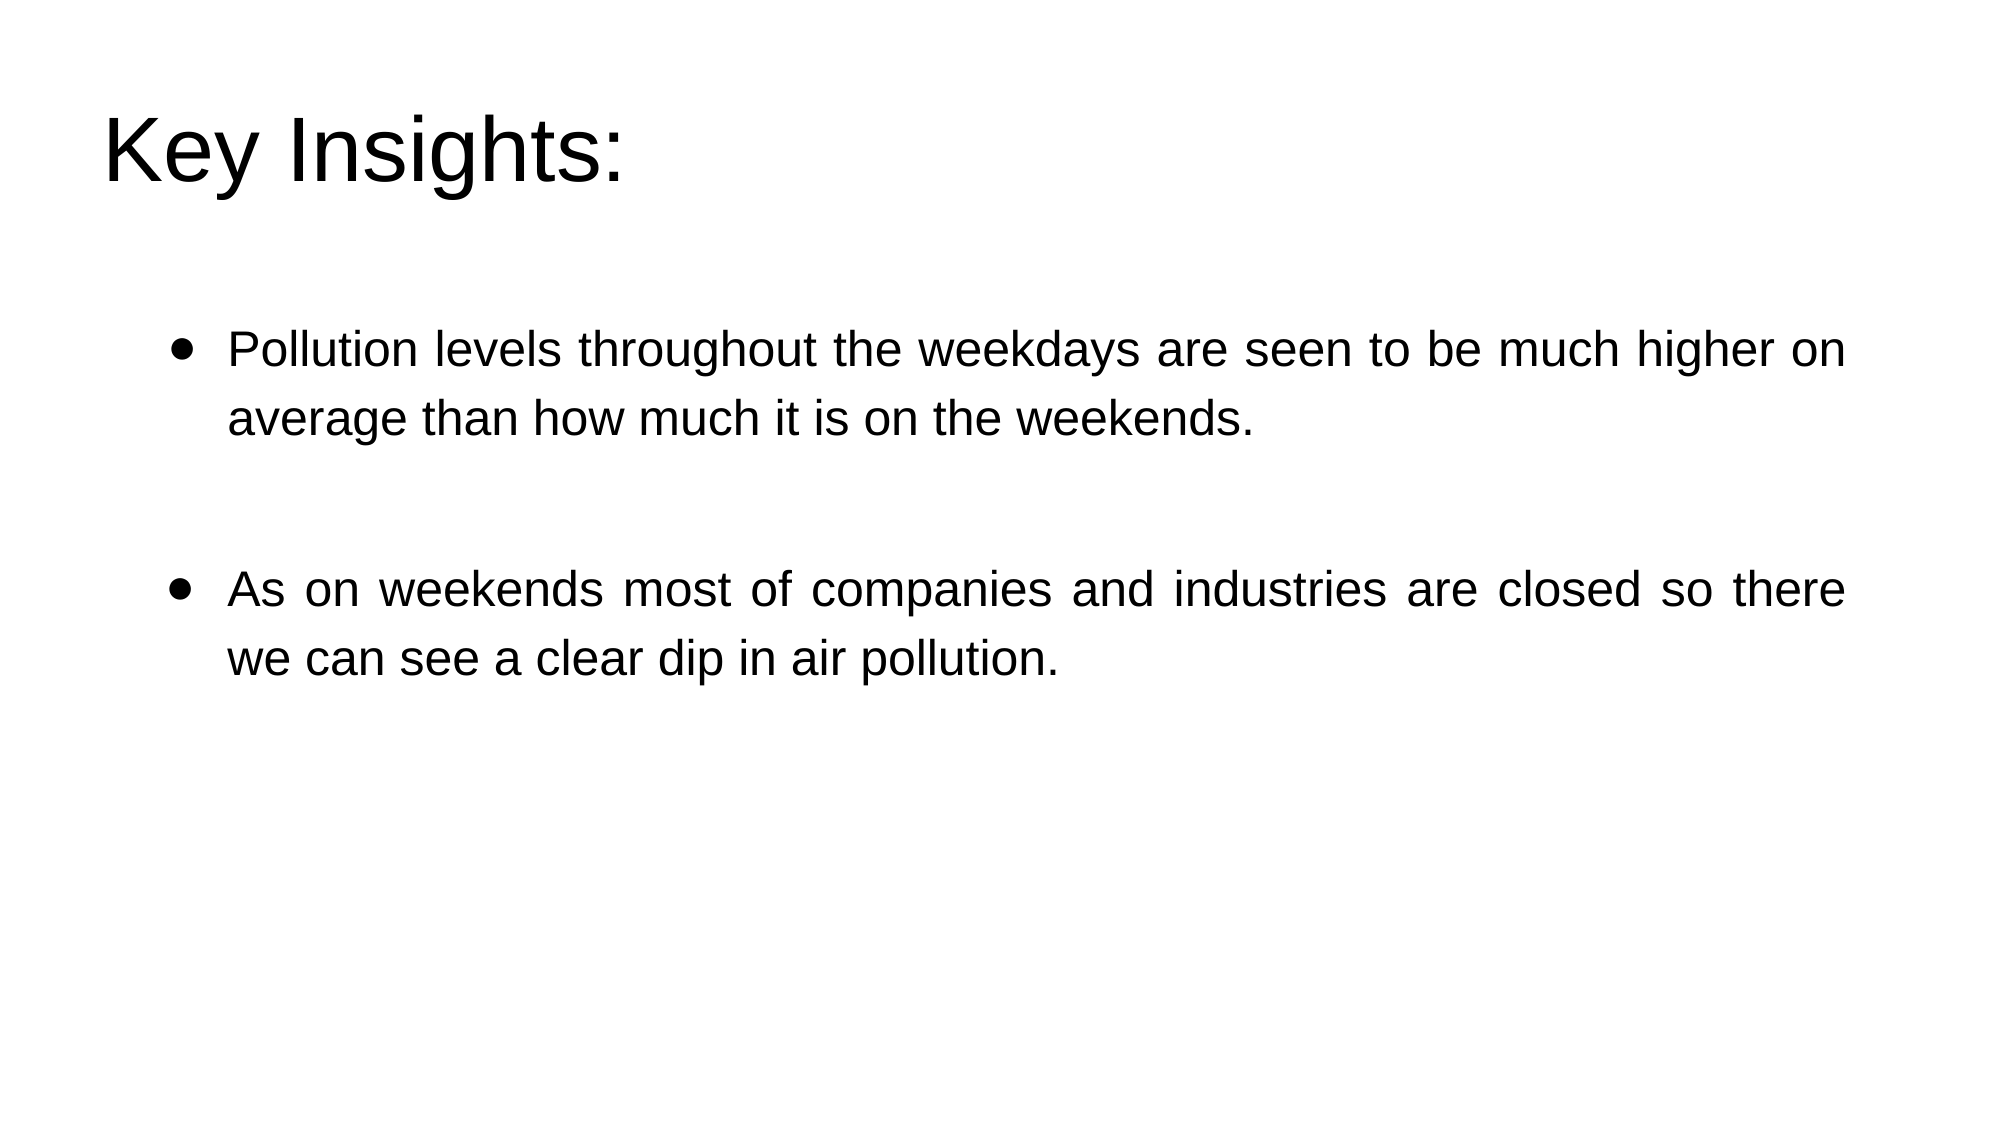

# Key Insights:
Pollution levels throughout the weekdays are seen to be much higher on average than how much it is on the weekends.

As on weekends most of companies and industries are closed so there we can see a clear dip in air pollution.